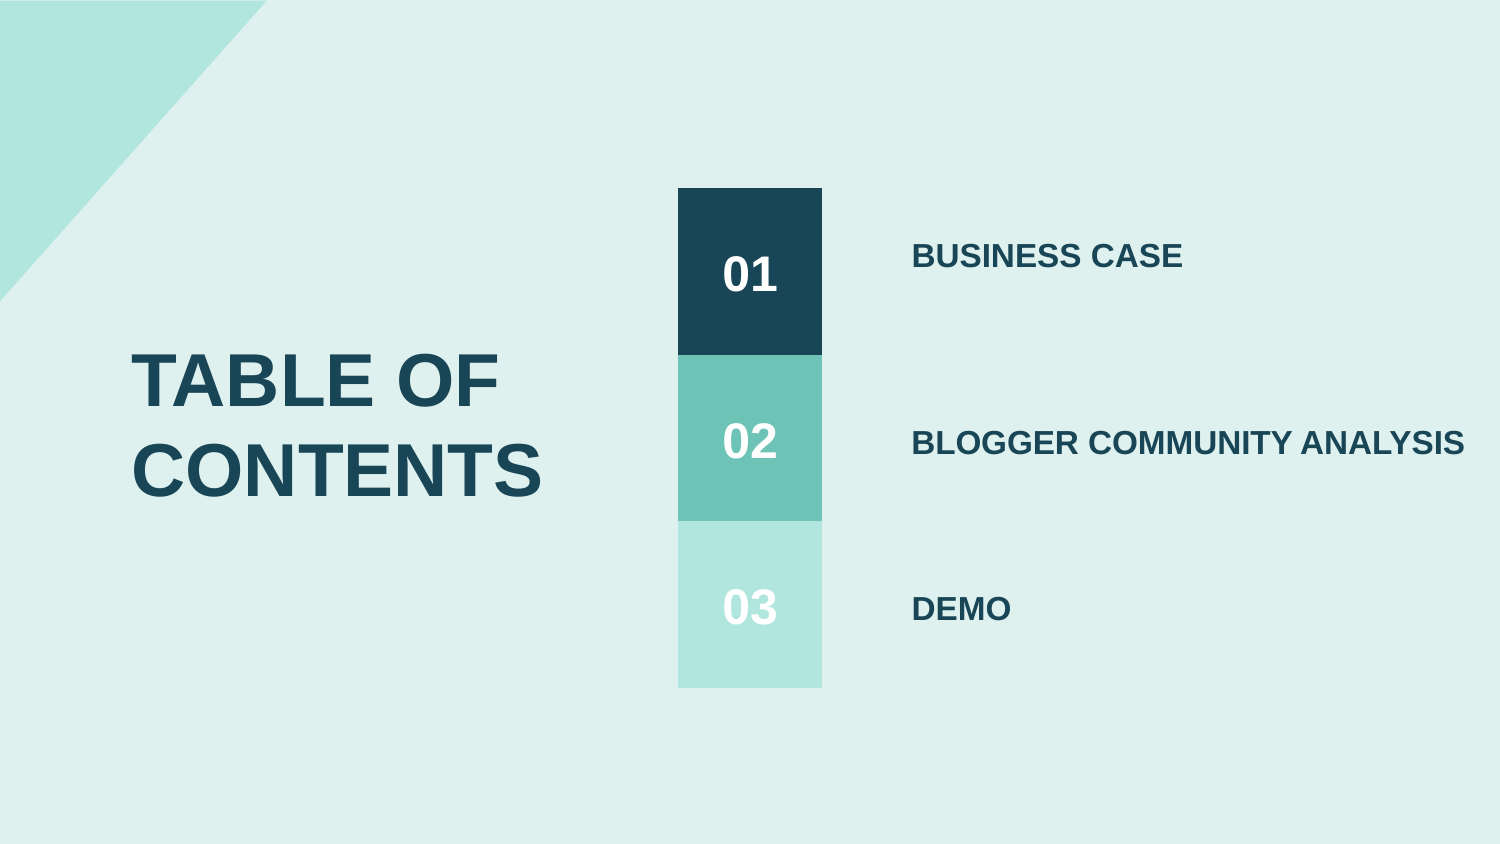

01
BUSINESS CASE
# TABLE OF CONTENTS

02
BLOGGER COMMUNITY ANALYSIS

03
DEMO